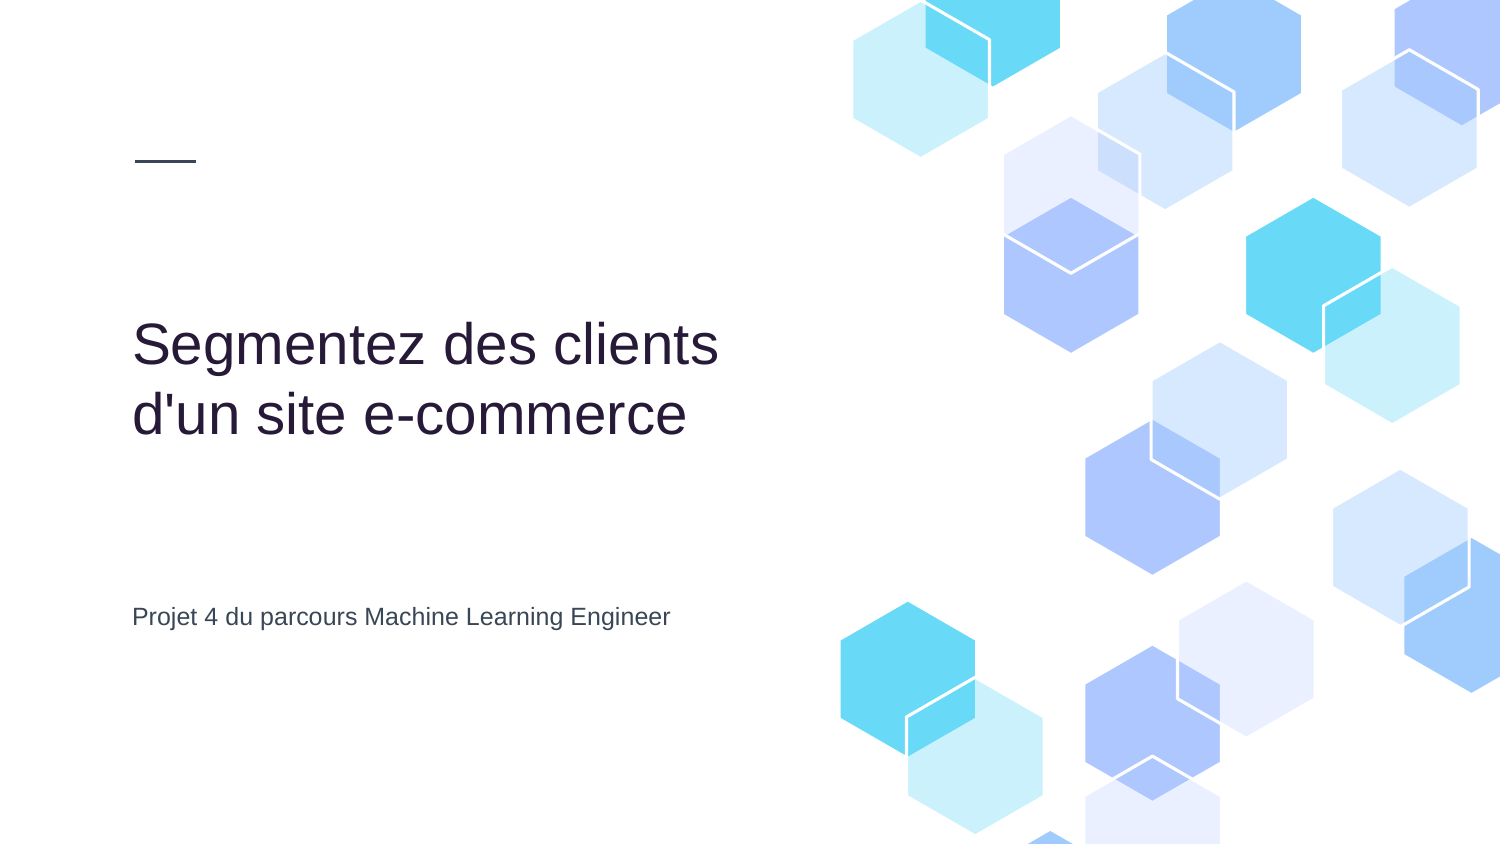

# Segmentez des clients d'un site e-commerce
Projet 4 du parcours Machine Learning Engineer